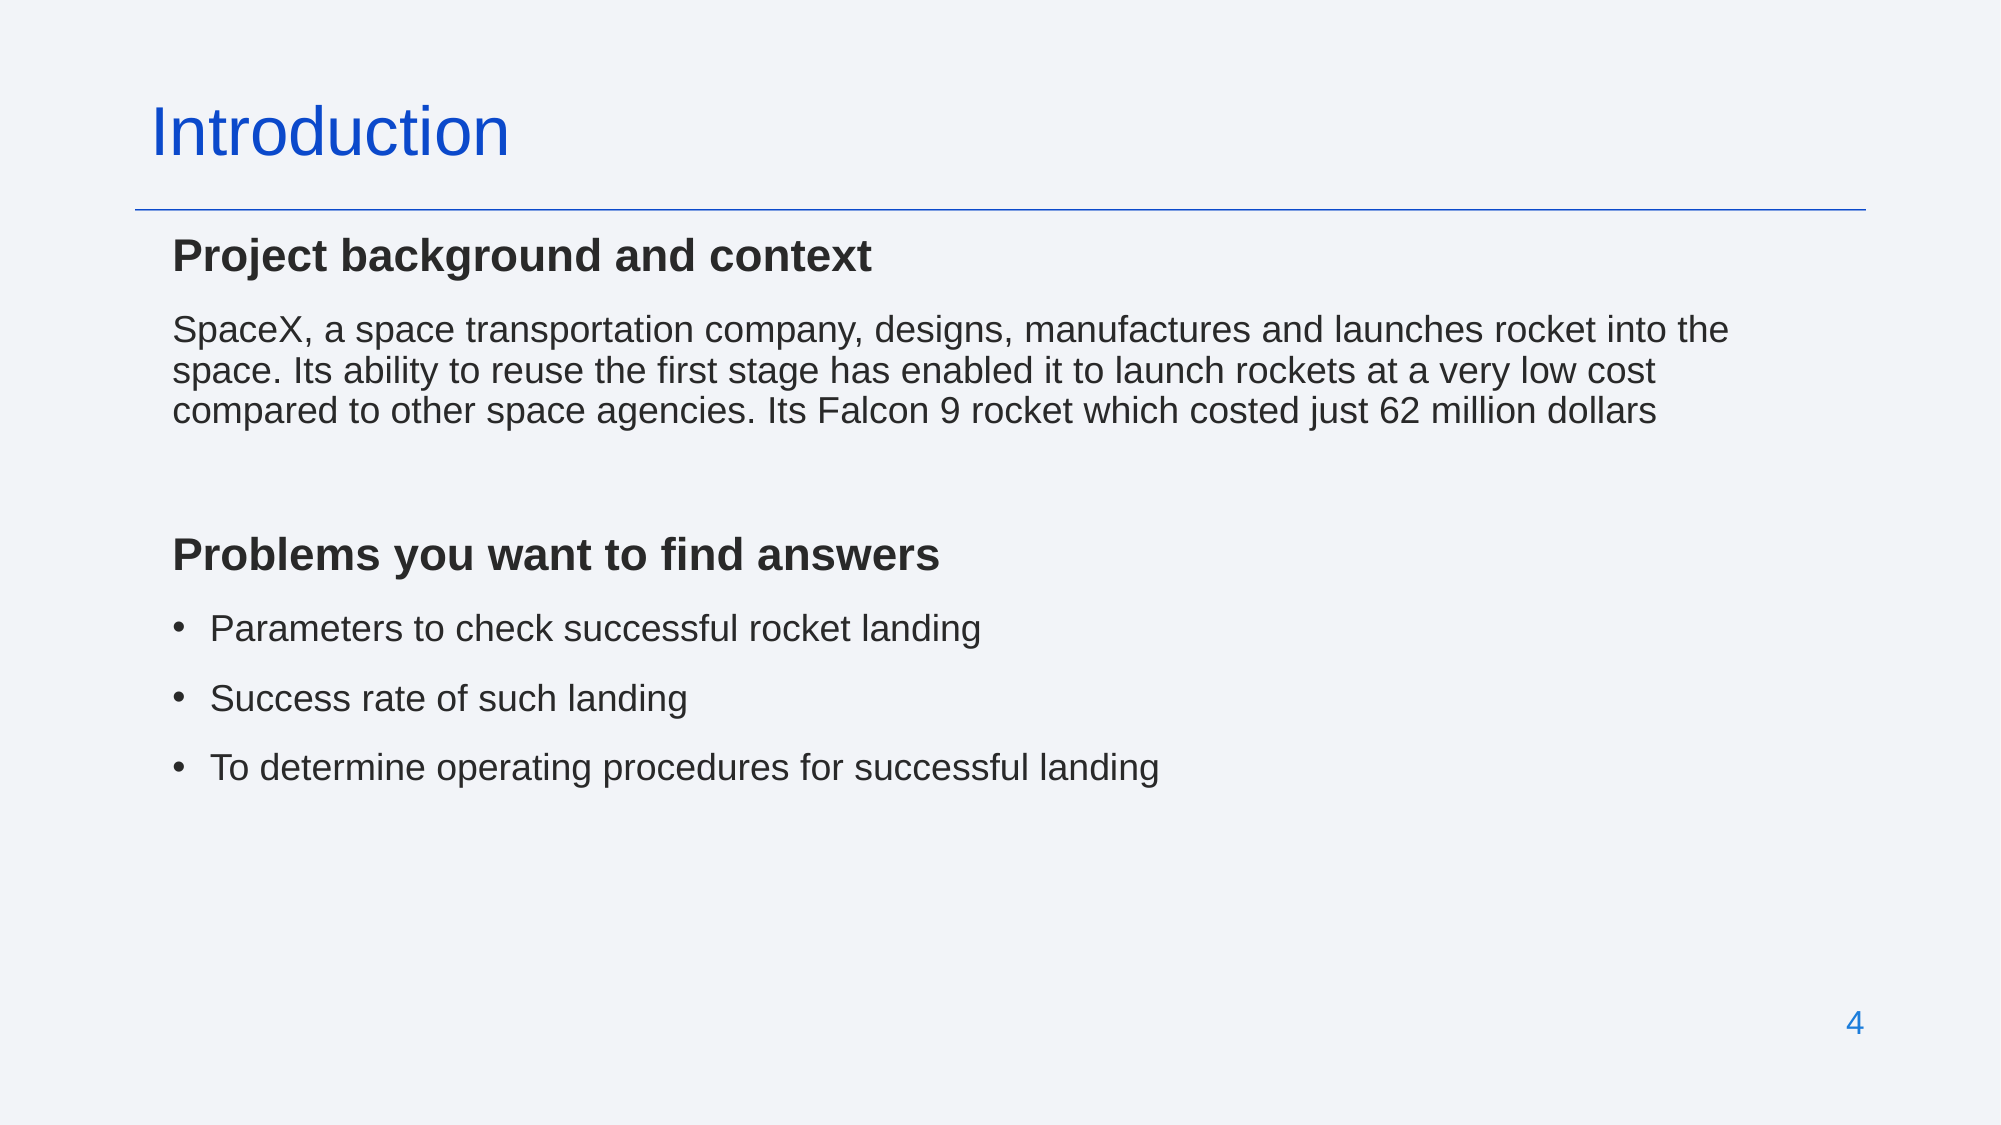

Introduction
Project background and context
SpaceX, a space transportation company, designs, manufactures and launches rocket into the space. Its ability to reuse the first stage has enabled it to launch rockets at a very low cost compared to other space agencies. Its Falcon 9 rocket which costed just 62 million dollars

Problems you want to find answers
Parameters to check successful rocket landing
Success rate of such landing
To determine operating procedures for successful landing
4